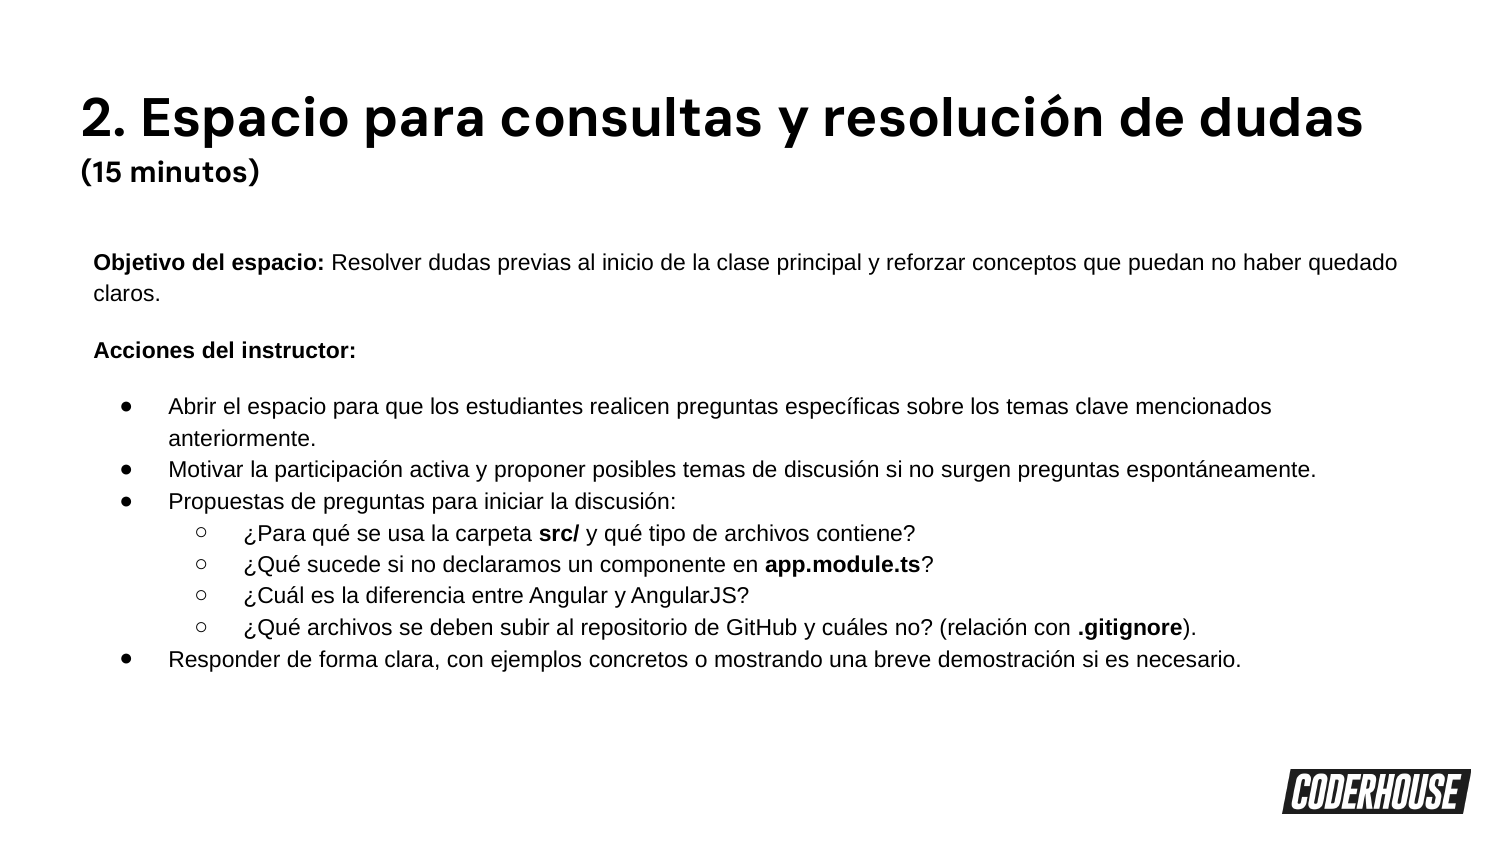

2. Espacio para consultas y resolución de dudas
(15 minutos)
Objetivo del espacio: Resolver dudas previas al inicio de la clase principal y reforzar conceptos que puedan no haber quedado claros.
Acciones del instructor:
Abrir el espacio para que los estudiantes realicen preguntas específicas sobre los temas clave mencionados anteriormente.
Motivar la participación activa y proponer posibles temas de discusión si no surgen preguntas espontáneamente.
Propuestas de preguntas para iniciar la discusión:
¿Para qué se usa la carpeta src/ y qué tipo de archivos contiene?
¿Qué sucede si no declaramos un componente en app.module.ts?
¿Cuál es la diferencia entre Angular y AngularJS?
¿Qué archivos se deben subir al repositorio de GitHub y cuáles no? (relación con .gitignore).
Responder de forma clara, con ejemplos concretos o mostrando una breve demostración si es necesario.